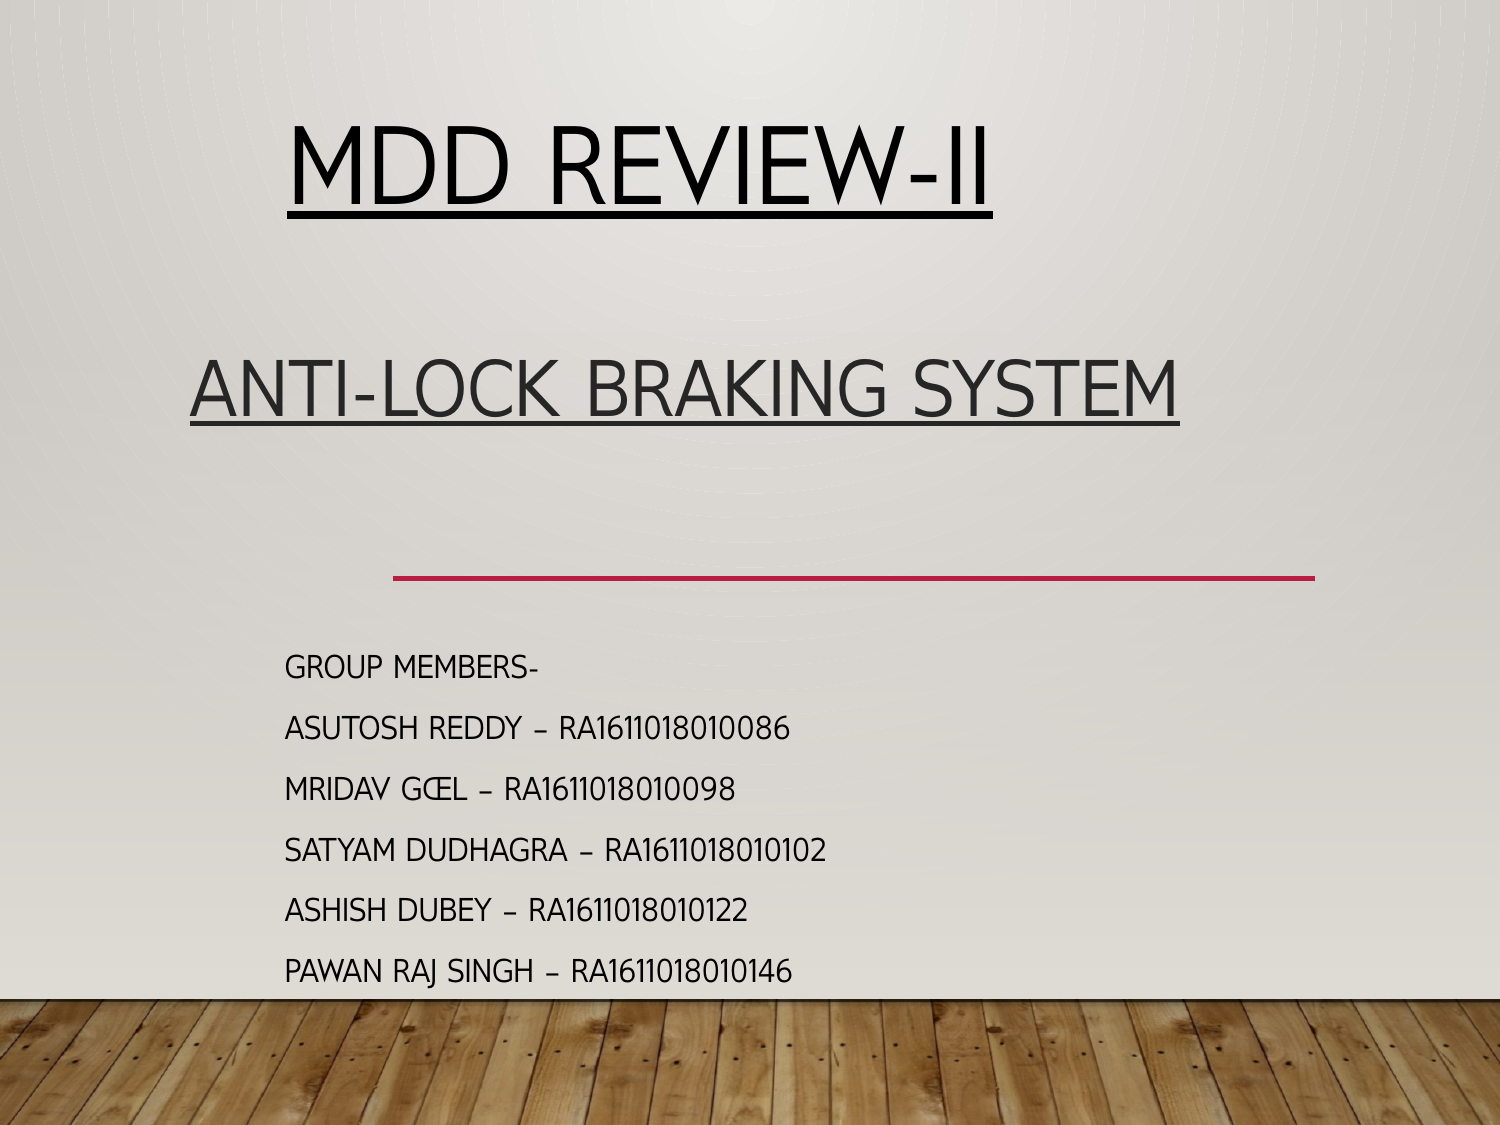

# MDD REVIEW-II
ANTI-LOCK BRAKING SYSTEM
GROUP MEMBERS-
ASUTOSH REDDY – RA1611018010086
MRIDAV GOEL – RA1611018010098
SATYAM DUDHAGRA – RA1611018010102
ASHISH DUBEY – RA1611018010122
PAWAN RAJ SINGH – RA1611018010146